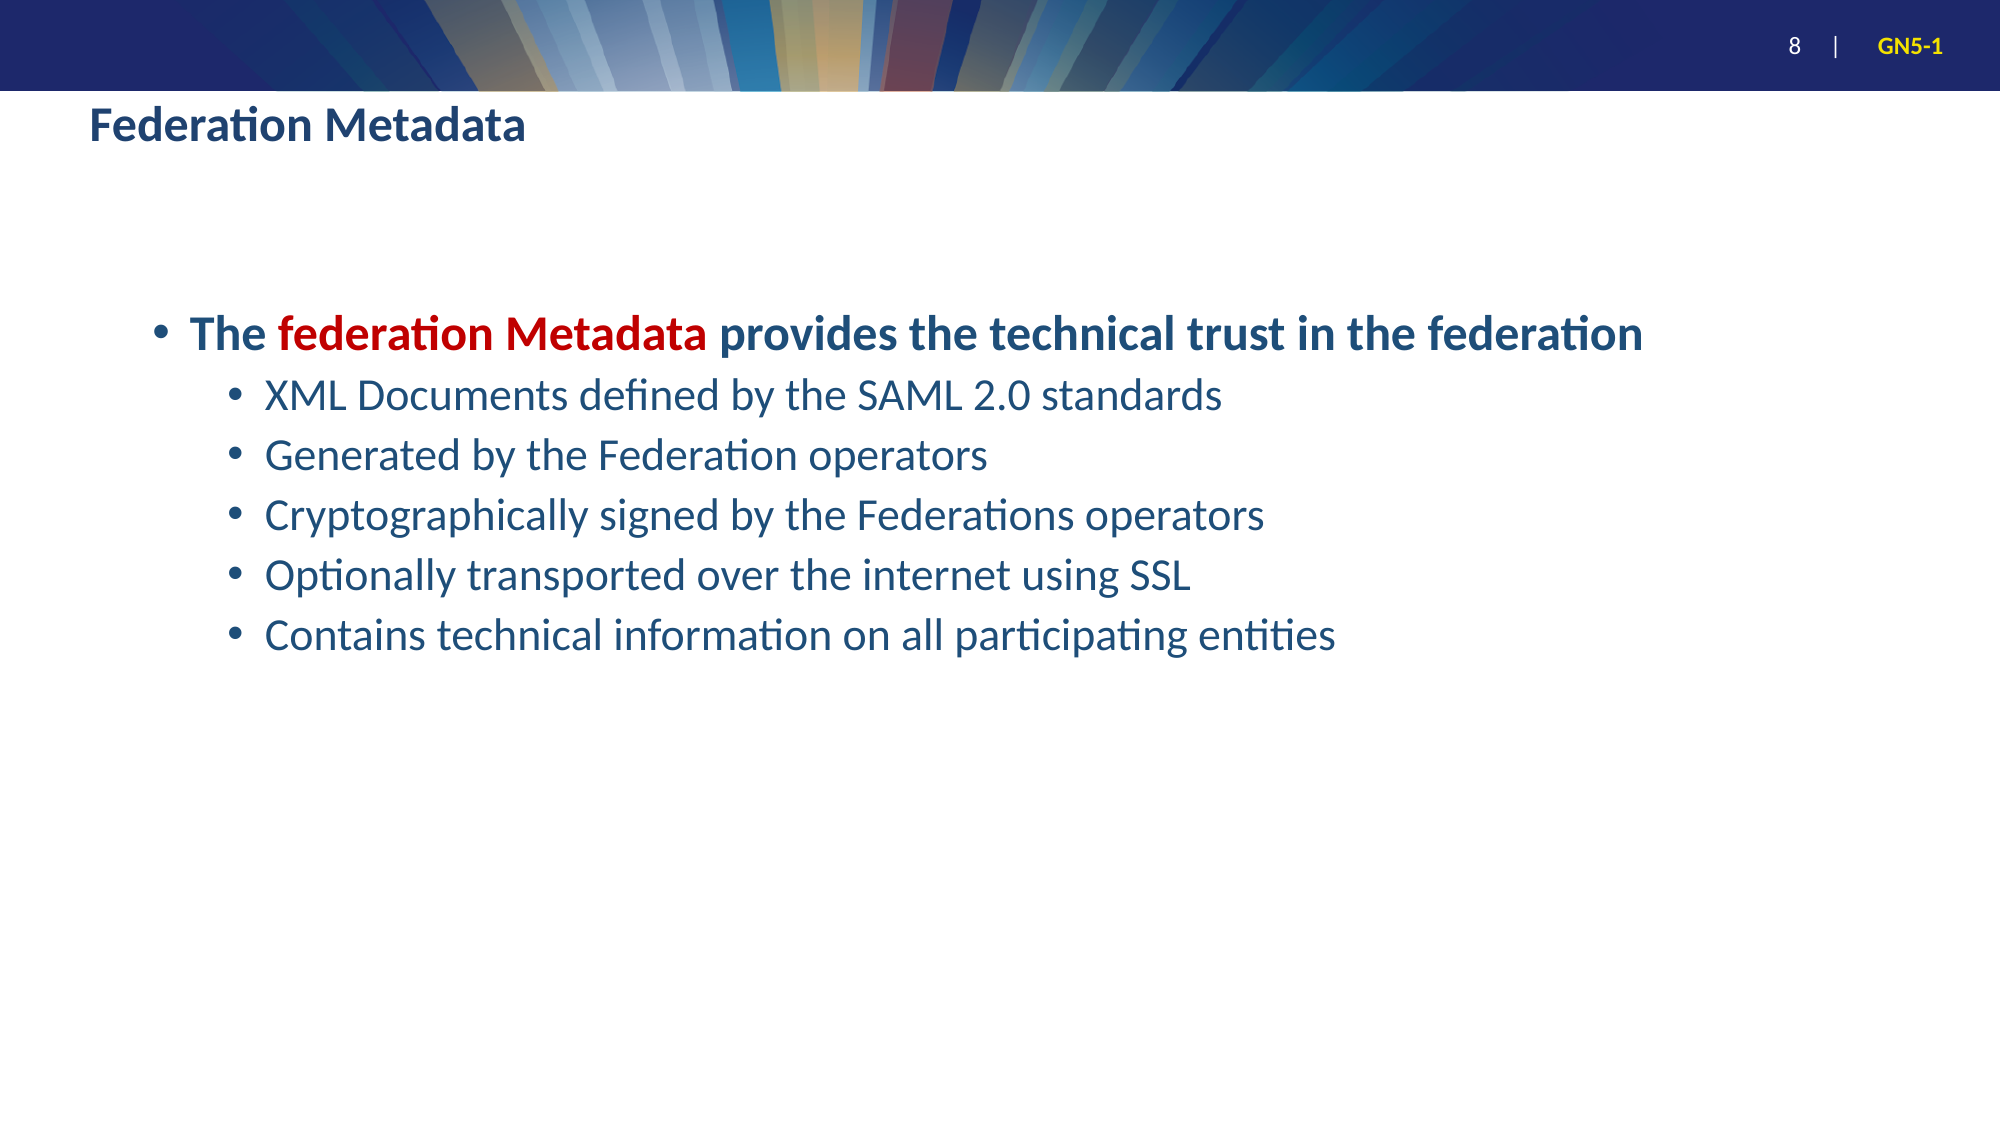

# Federation Metadata
The federation Metadata provides the technical trust in the federation
XML Documents defined by the SAML 2.0 standards
Generated by the Federation operators
Cryptographically signed by the Federations operators
Optionally transported over the internet using SSL
Contains technical information on all participating entities

8